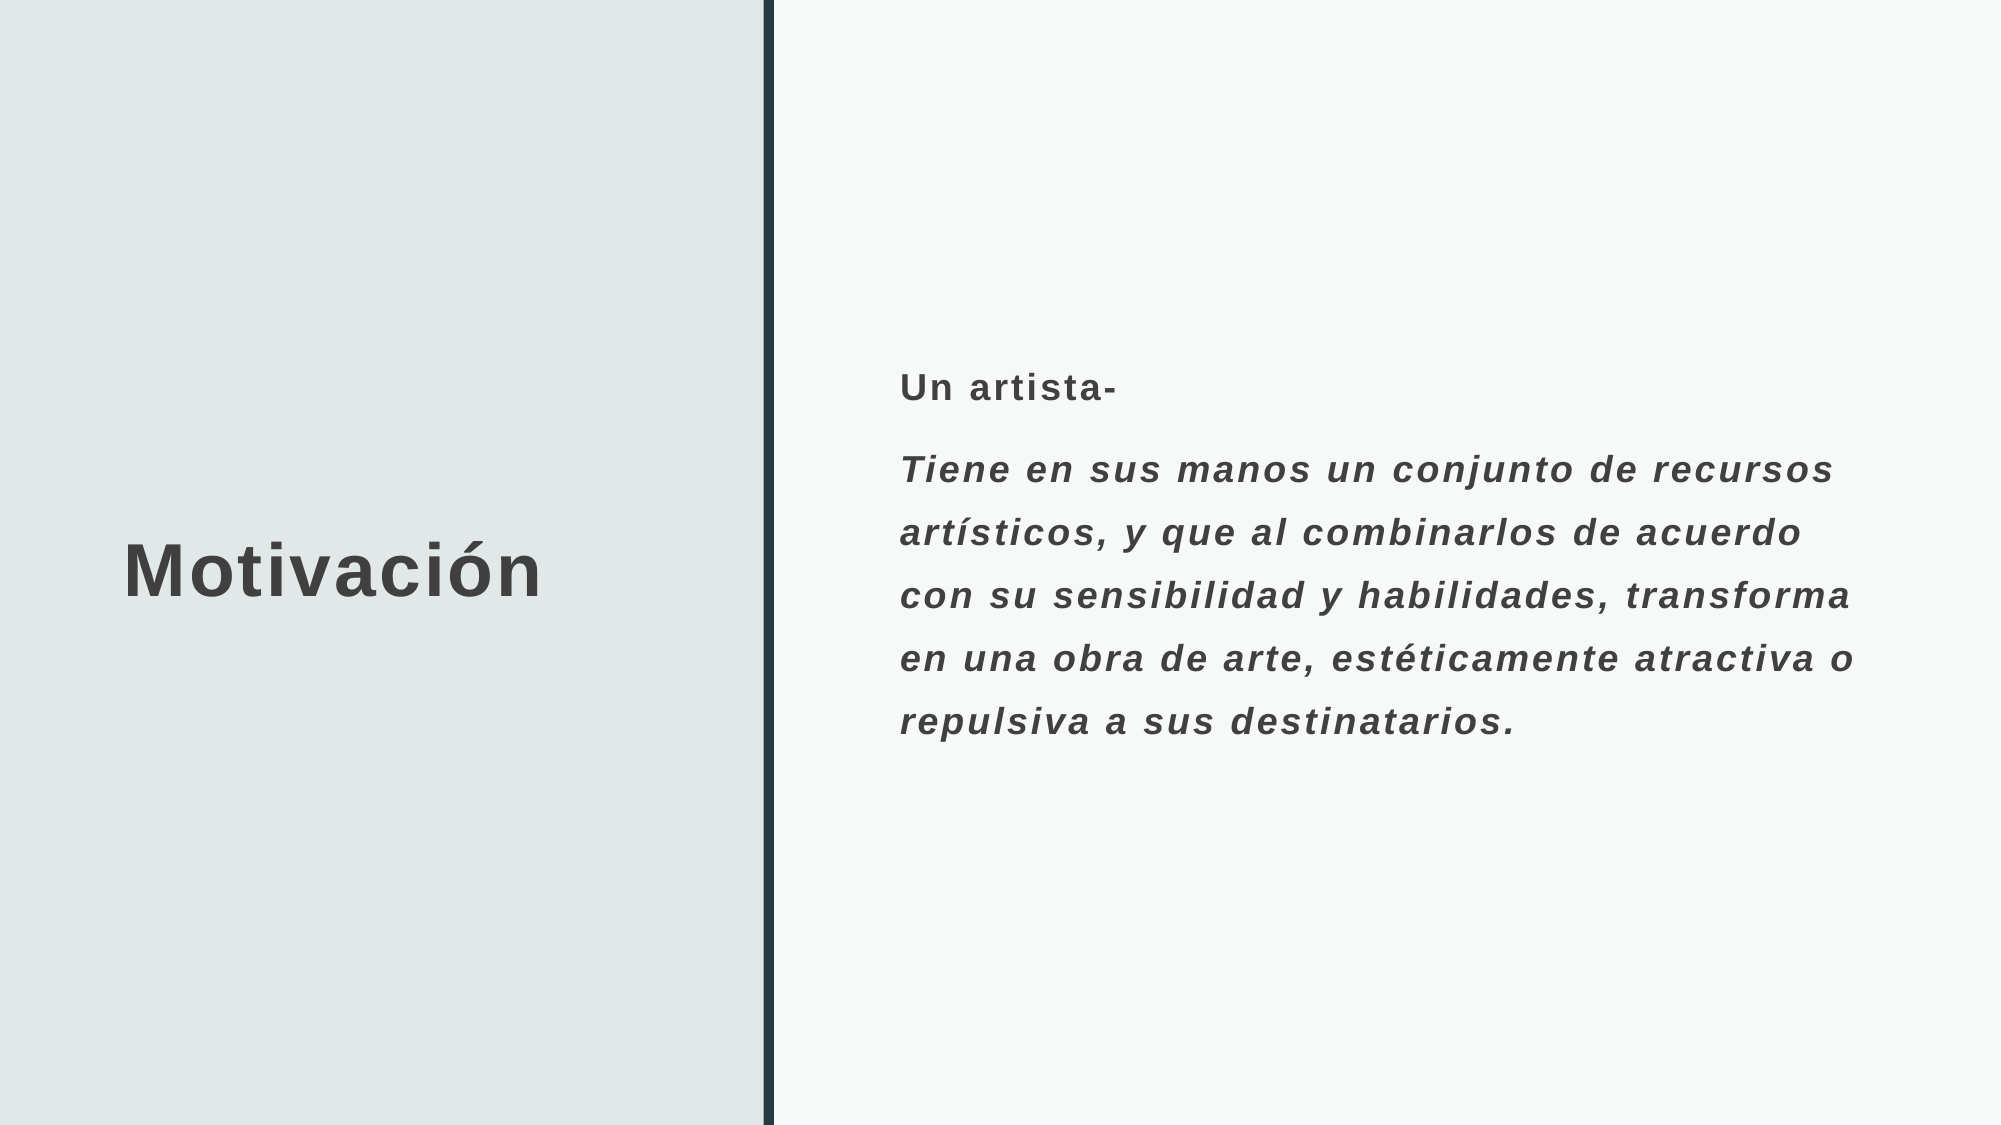

# Motivación
Un artista-
Tiene en sus manos un conjunto de recursos artísticos, y que al combinarlos de acuerdo con su sensibilidad y habilidades, transforma en una obra de arte, estéticamente atractiva o repulsiva a sus destinatarios.